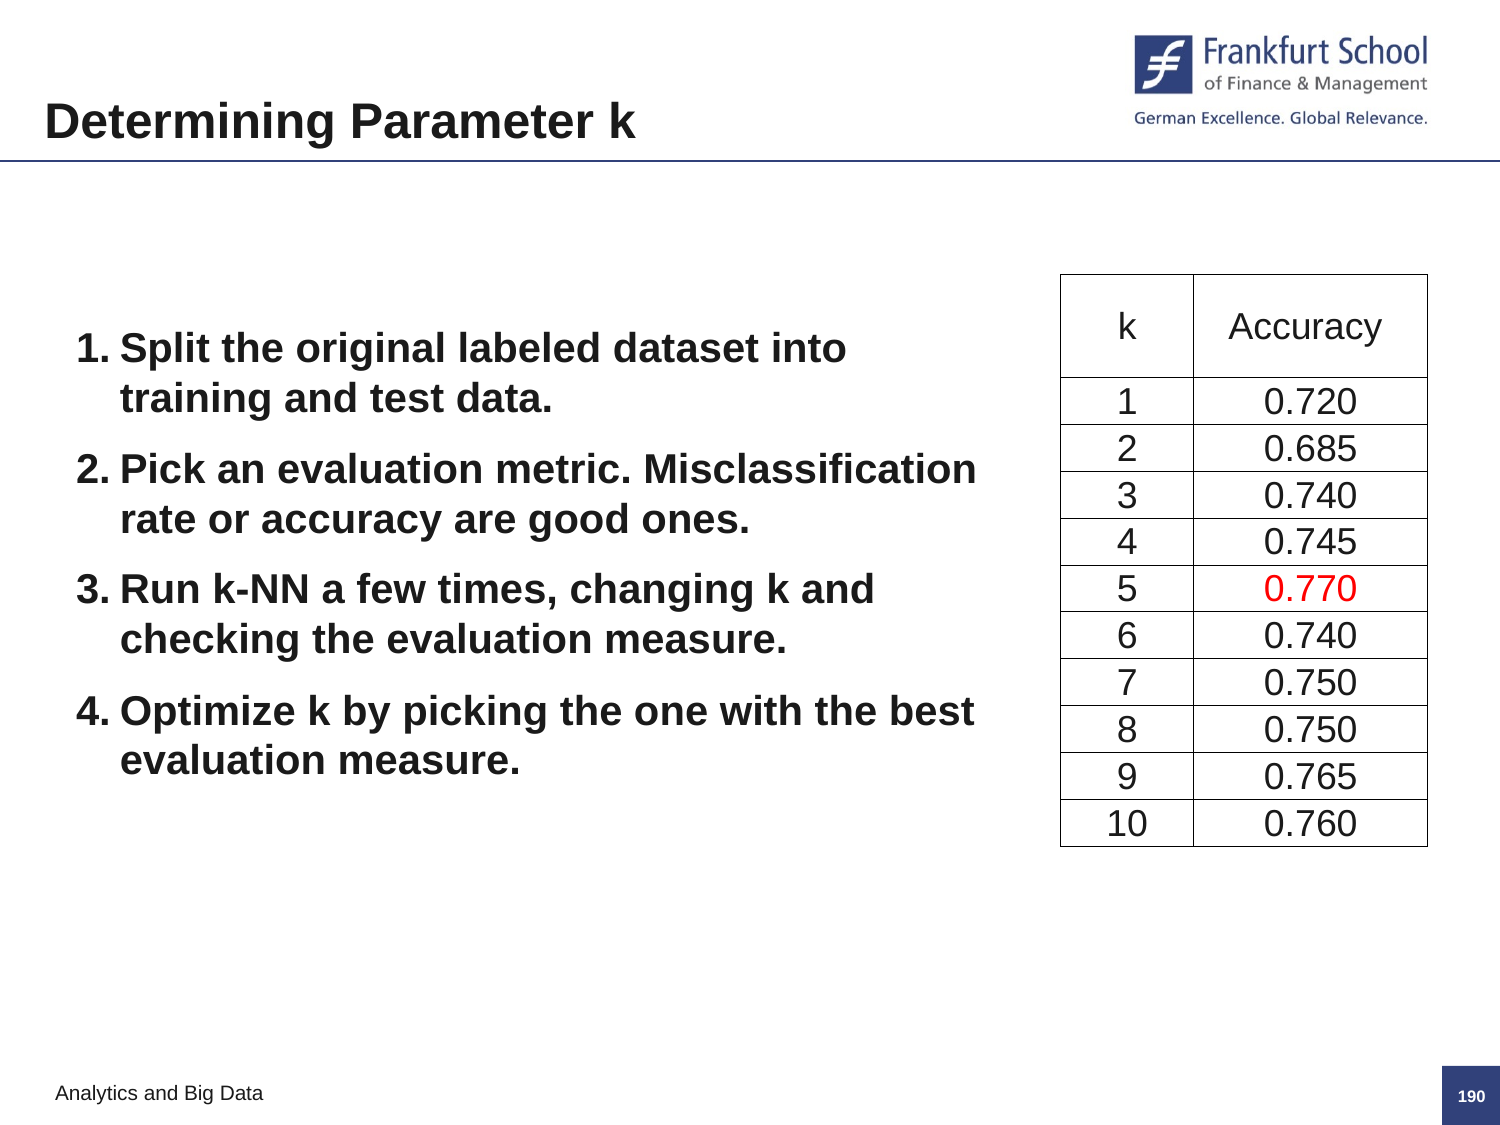

Determining Parameter k
| k | Accuracy |
| --- | --- |
| 1 | 0.720 |
| 2 | 0.685 |
| 3 | 0.740 |
| 4 | 0.745 |
| 5 | 0.770 |
| 6 | 0.740 |
| 7 | 0.750 |
| 8 | 0.750 |
| 9 | 0.765 |
| 10 | 0.760 |
1.	Split the original labeled dataset into training and test data.
2.	Pick an evaluation metric. Misclassification rate or accuracy are good ones.
3.	Run k-NN a few times, changing k and checking the evaluation measure.
4.	Optimize k by picking the one with the best evaluation measure.
190